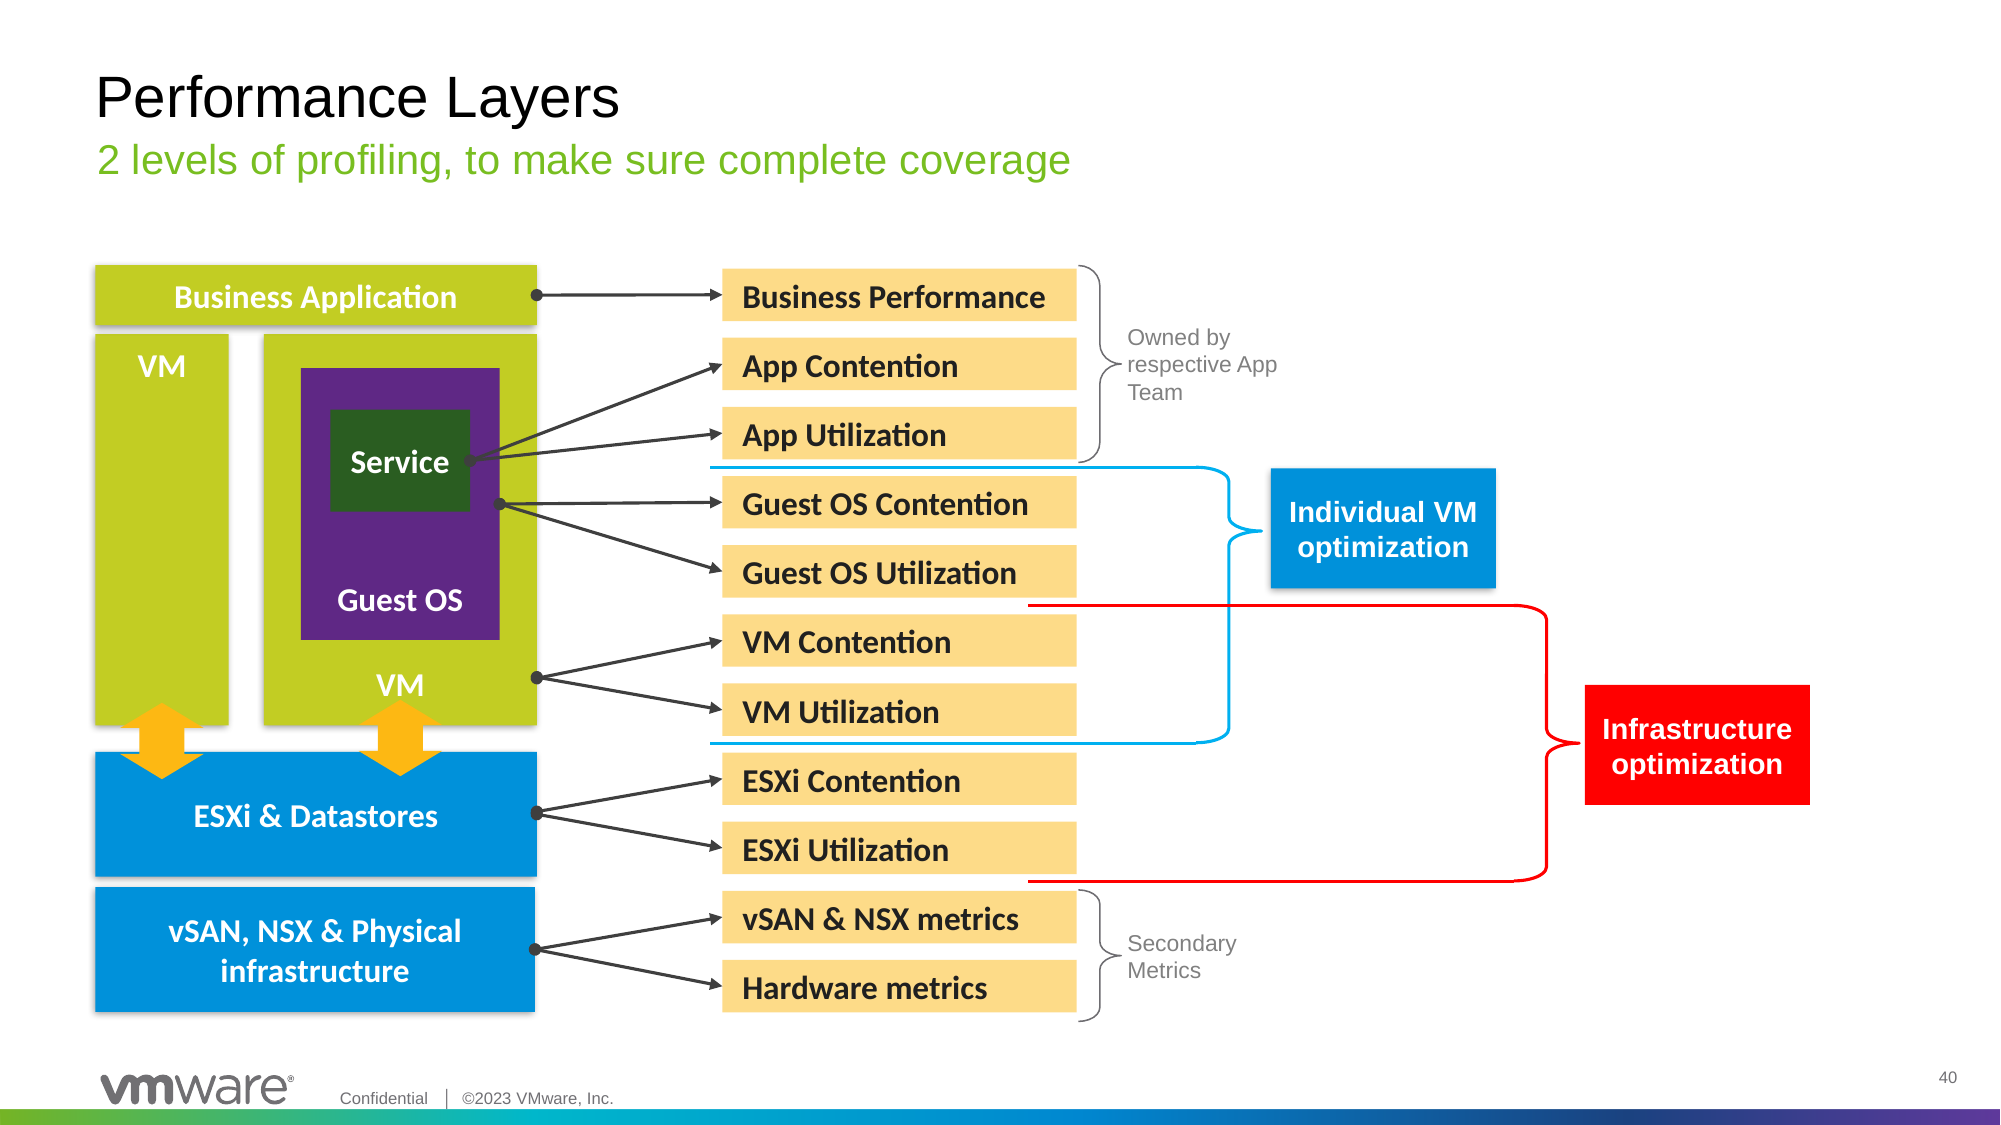

# Performance Layers
2 levels of profiling, to make sure complete coverage
Business Application
VM

VM

Guest OS
Service

ESXi & Datastores
vSAN, NSX & Physical infrastructure

Business Performance
Owned by respective App Team
App Contention
App Utilization

Individual VM optimization
Guest OS Contention
Guest OS Utilization
VM Contention
VM Utilization

Infrastructure optimization
ESXi Contention
ESXi Utilization

vSAN & NSX metrics
Secondary Metrics
Hardware metrics